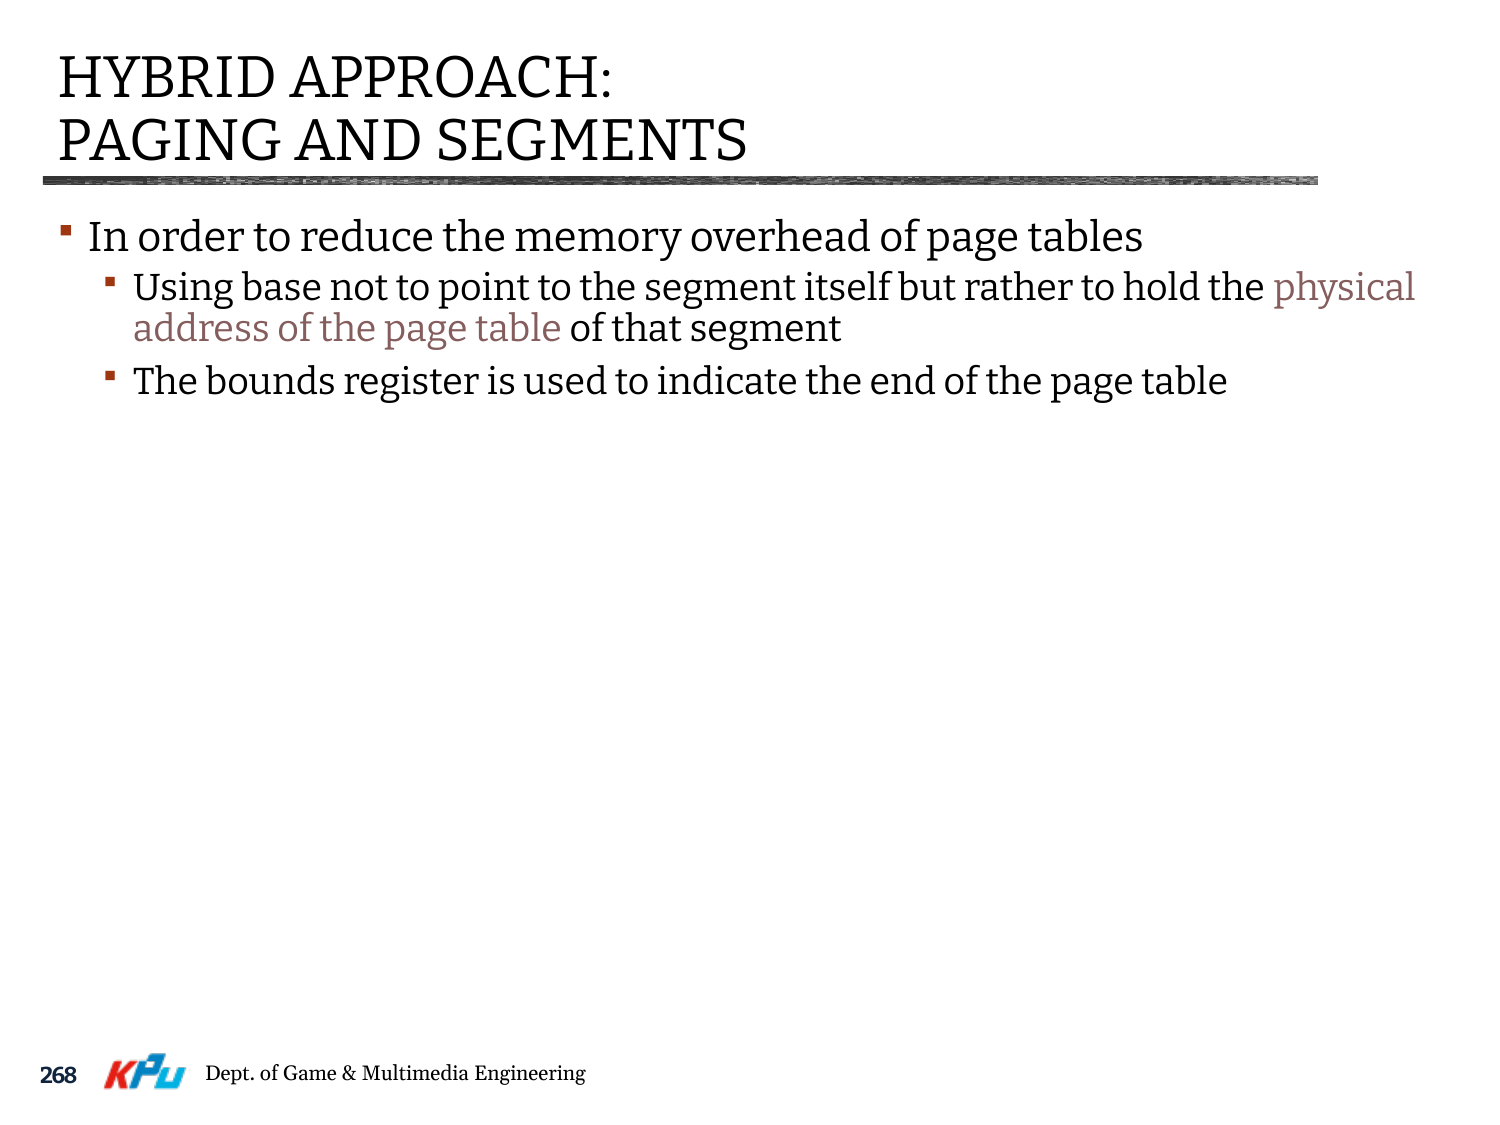

# Hybrid Approach: Paging and Segments
In order to reduce the memory overhead of page tables
Using base not to point to the segment itself but rather to hold the physical address of the page table of that segment
The bounds register is used to indicate the end of the page table
Dept. of Game & Multimedia Engineering
268